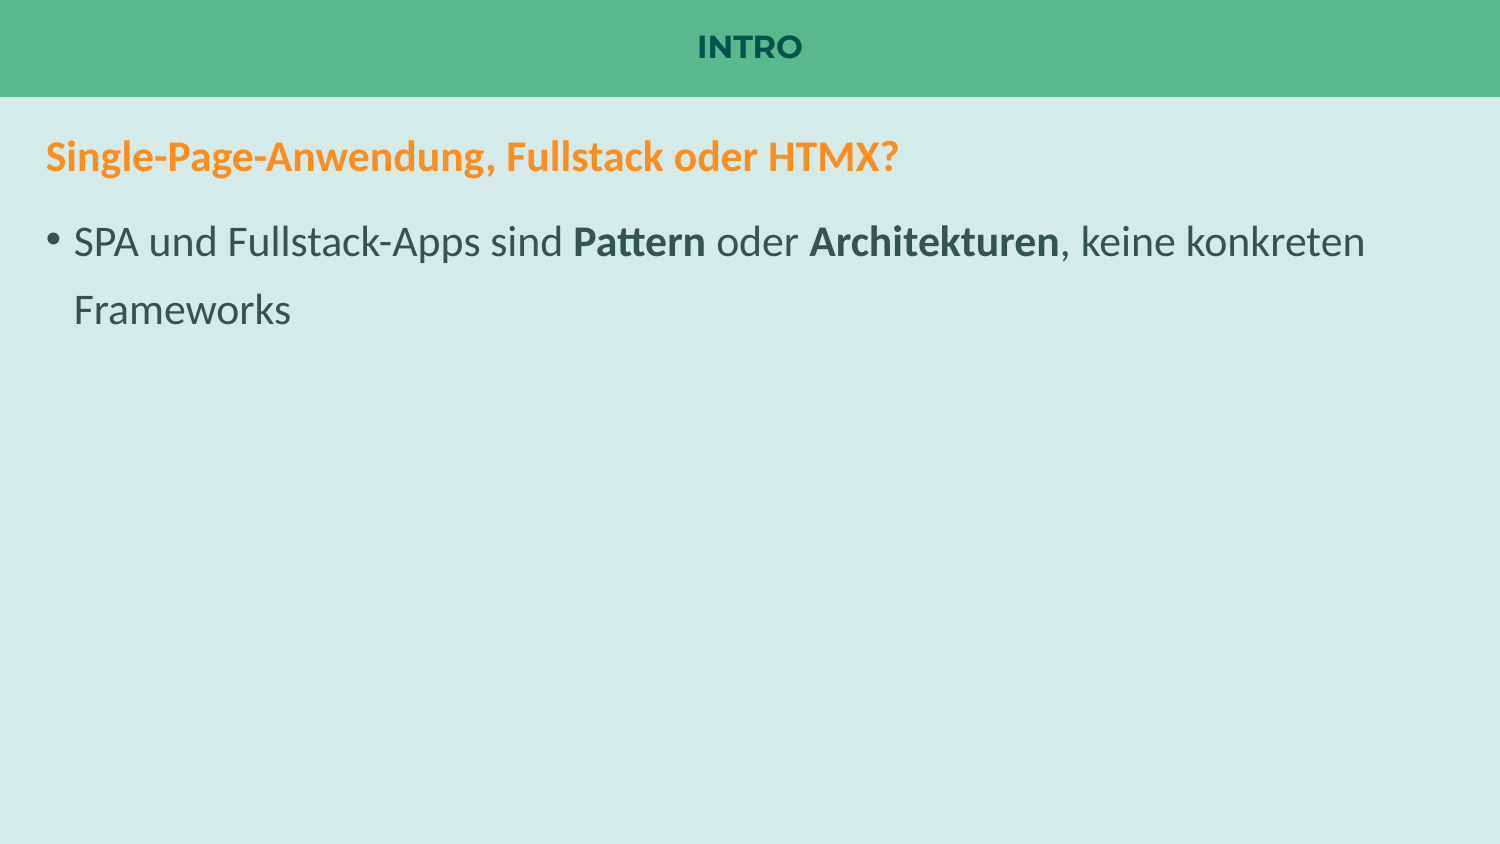

# Intro
Single-Page-Anwendung, Fullstack oder HTMX?
SPA und Fullstack-Apps sind Pattern oder Architekturen, keine konkreten Frameworks